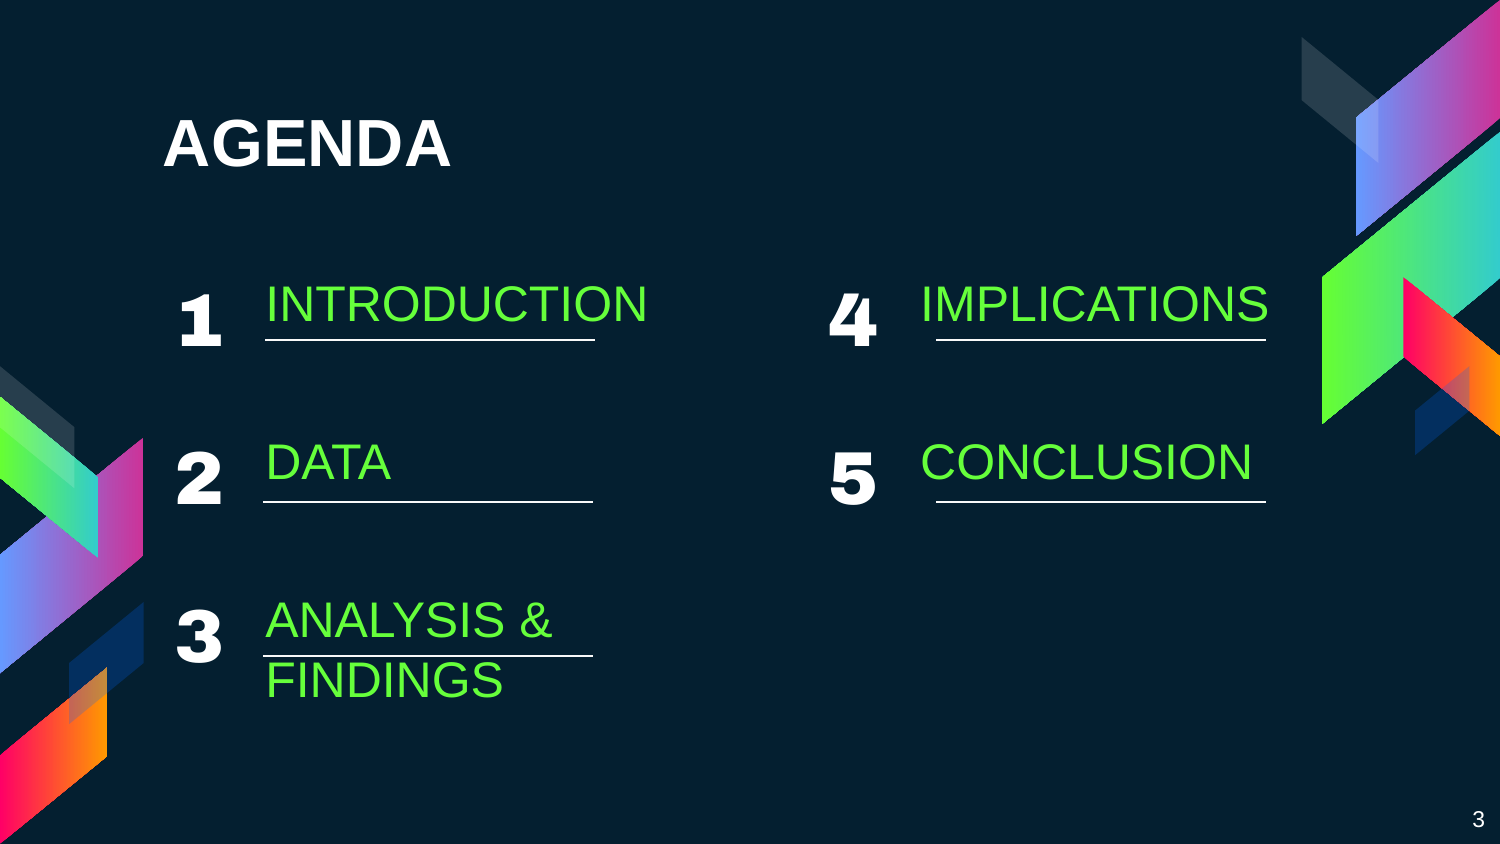

AGENDA
1
Introduction
4
Implications
2
Data
5
Conclusion
3
Analysis & Findings
3